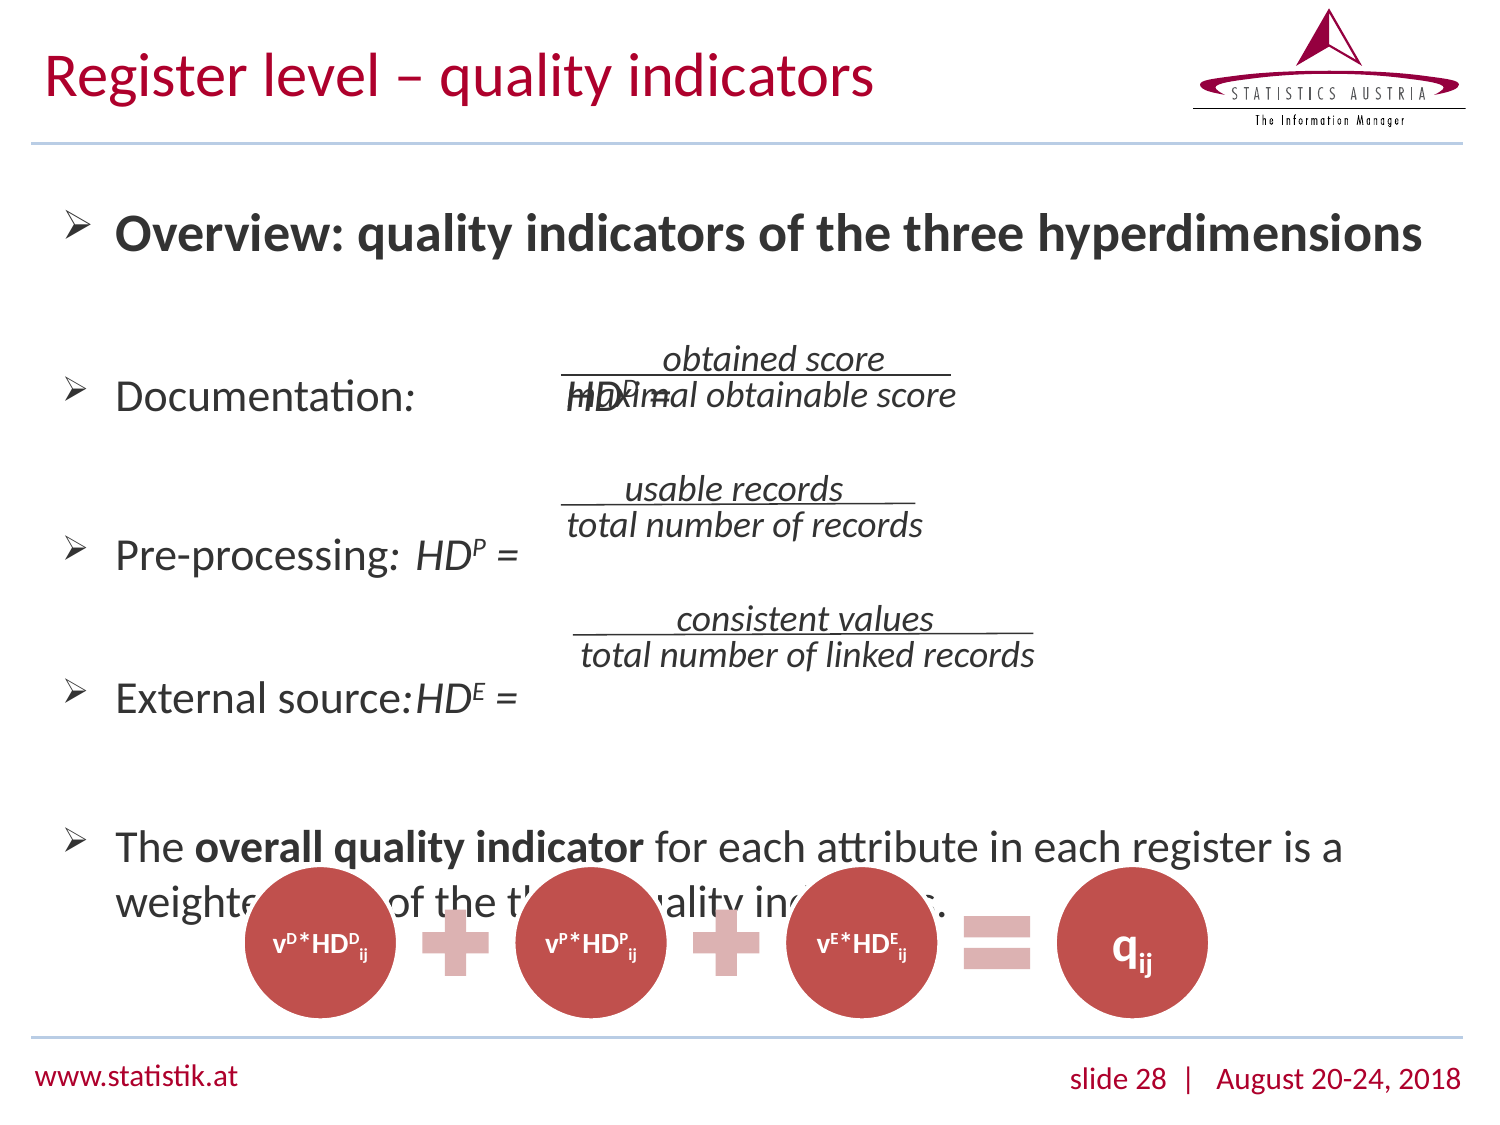

# Register level – quality indicators
Overview: quality indicators of the three hyperdimensions

Documentation:	HDD =

Pre-processing:	HDP =

External source:	HDE =

The overall quality indicator for each attribute in each register is a weighted sum of the three quality indicators.
obtained score
maximal obtainable score
usable records
total number of records
consistent values
total number of linked records
vD*HDDij

vP*HDPij

vE*HDEij

qij